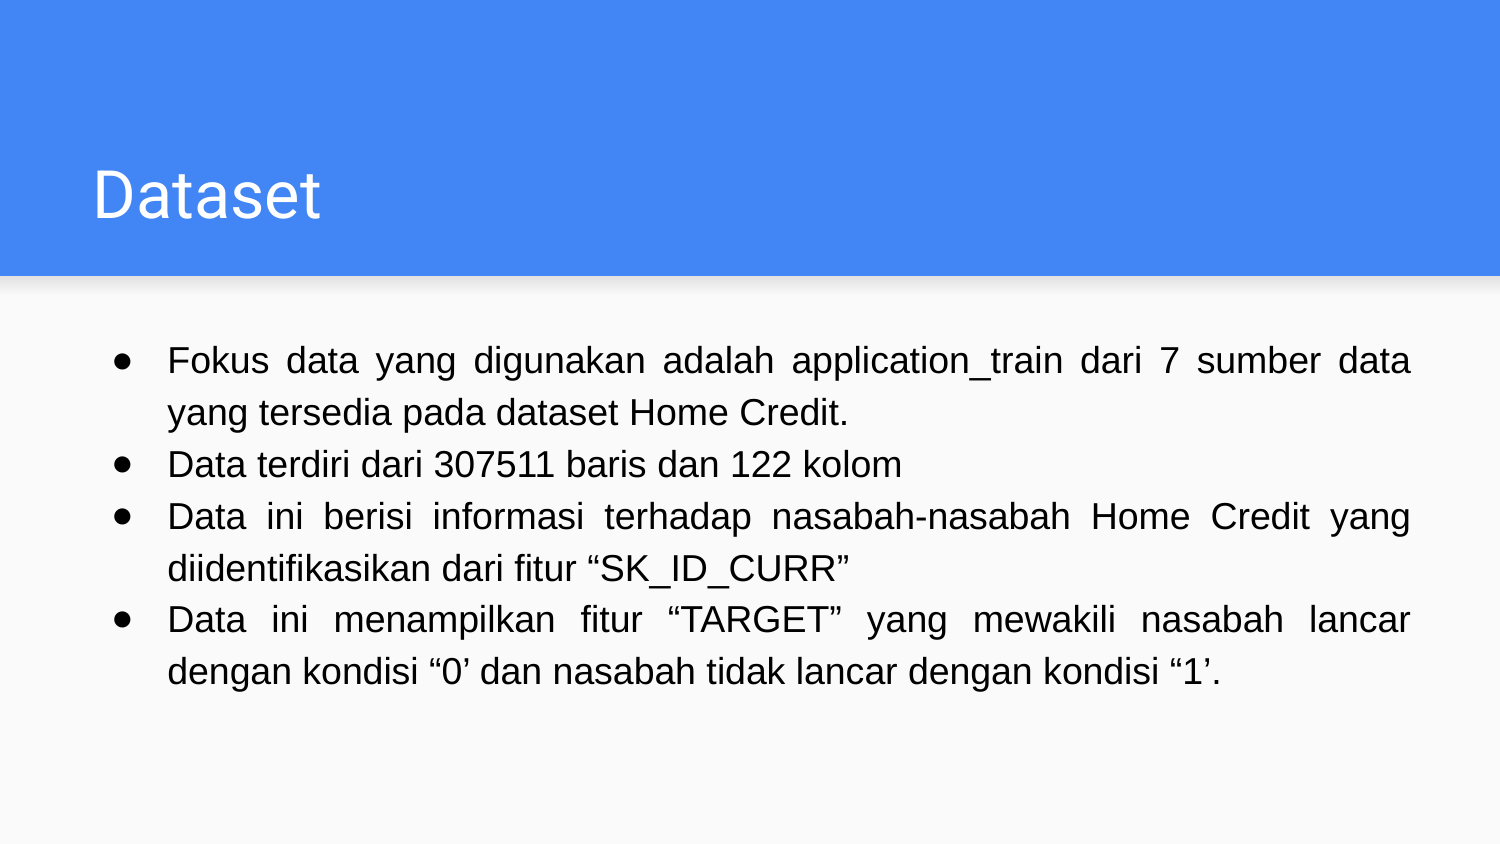

# Dataset
Fokus data yang digunakan adalah application_train dari 7 sumber data yang tersedia pada dataset Home Credit.
Data terdiri dari 307511 baris dan 122 kolom
Data ini berisi informasi terhadap nasabah-nasabah Home Credit yang diidentifikasikan dari fitur “SK_ID_CURR”
Data ini menampilkan fitur “TARGET” yang mewakili nasabah lancar dengan kondisi “0’ dan nasabah tidak lancar dengan kondisi “1’.